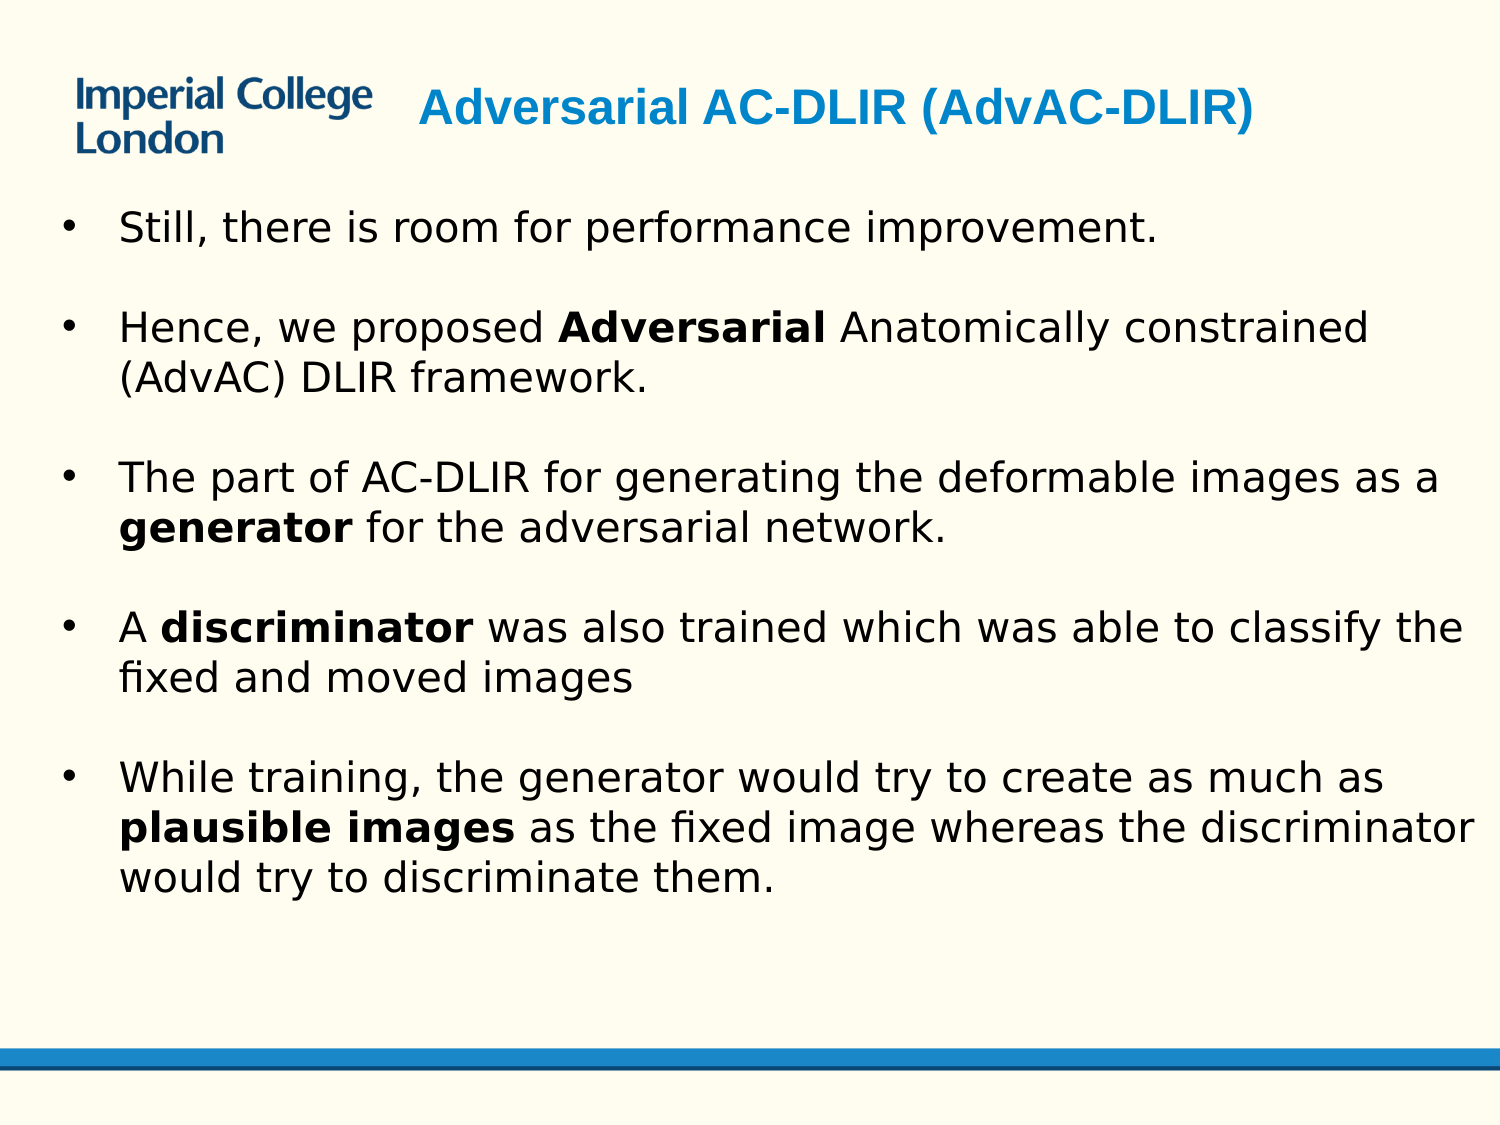

# Adversarial AC-DLIR (AdvAC-DLIR)
Still, there is room for performance improvement.

Hence, we proposed Adversarial Anatomically constrained (AdvAC) DLIR framework.

The part of AC-DLIR for generating the deformable images as a generator for the adversarial network.

A discriminator was also trained which was able to classify the fixed and moved images

While training, the generator would try to create as much as plausible images as the fixed image whereas the discriminator would try to discriminate them.